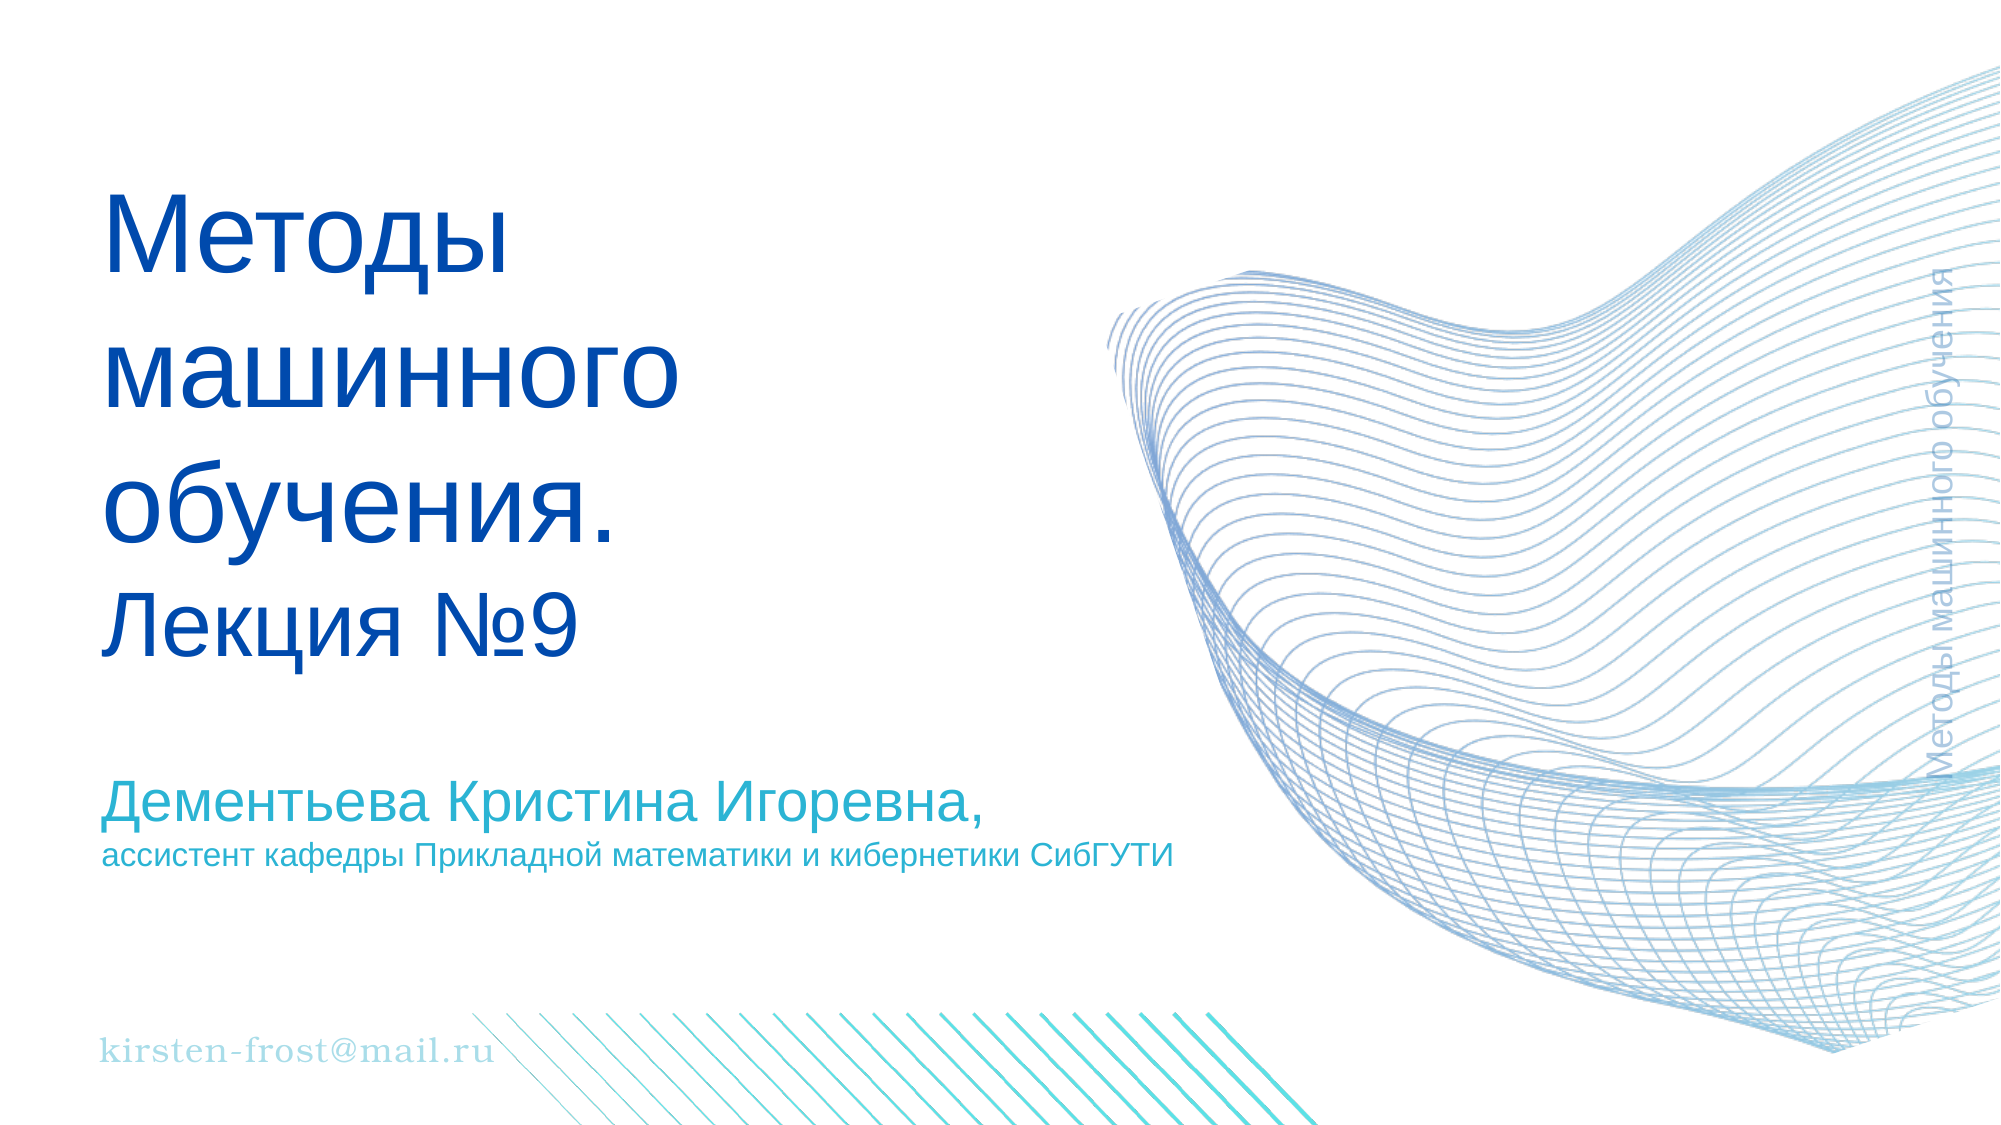

Методы машинного обучения.
Лекция №9
Методы машинного обучения
Дементьева Кристина Игоревна,
ассистент кафедры Прикладной математики и кибернетики СибГУТИ

kirsten-frost@mail.ru